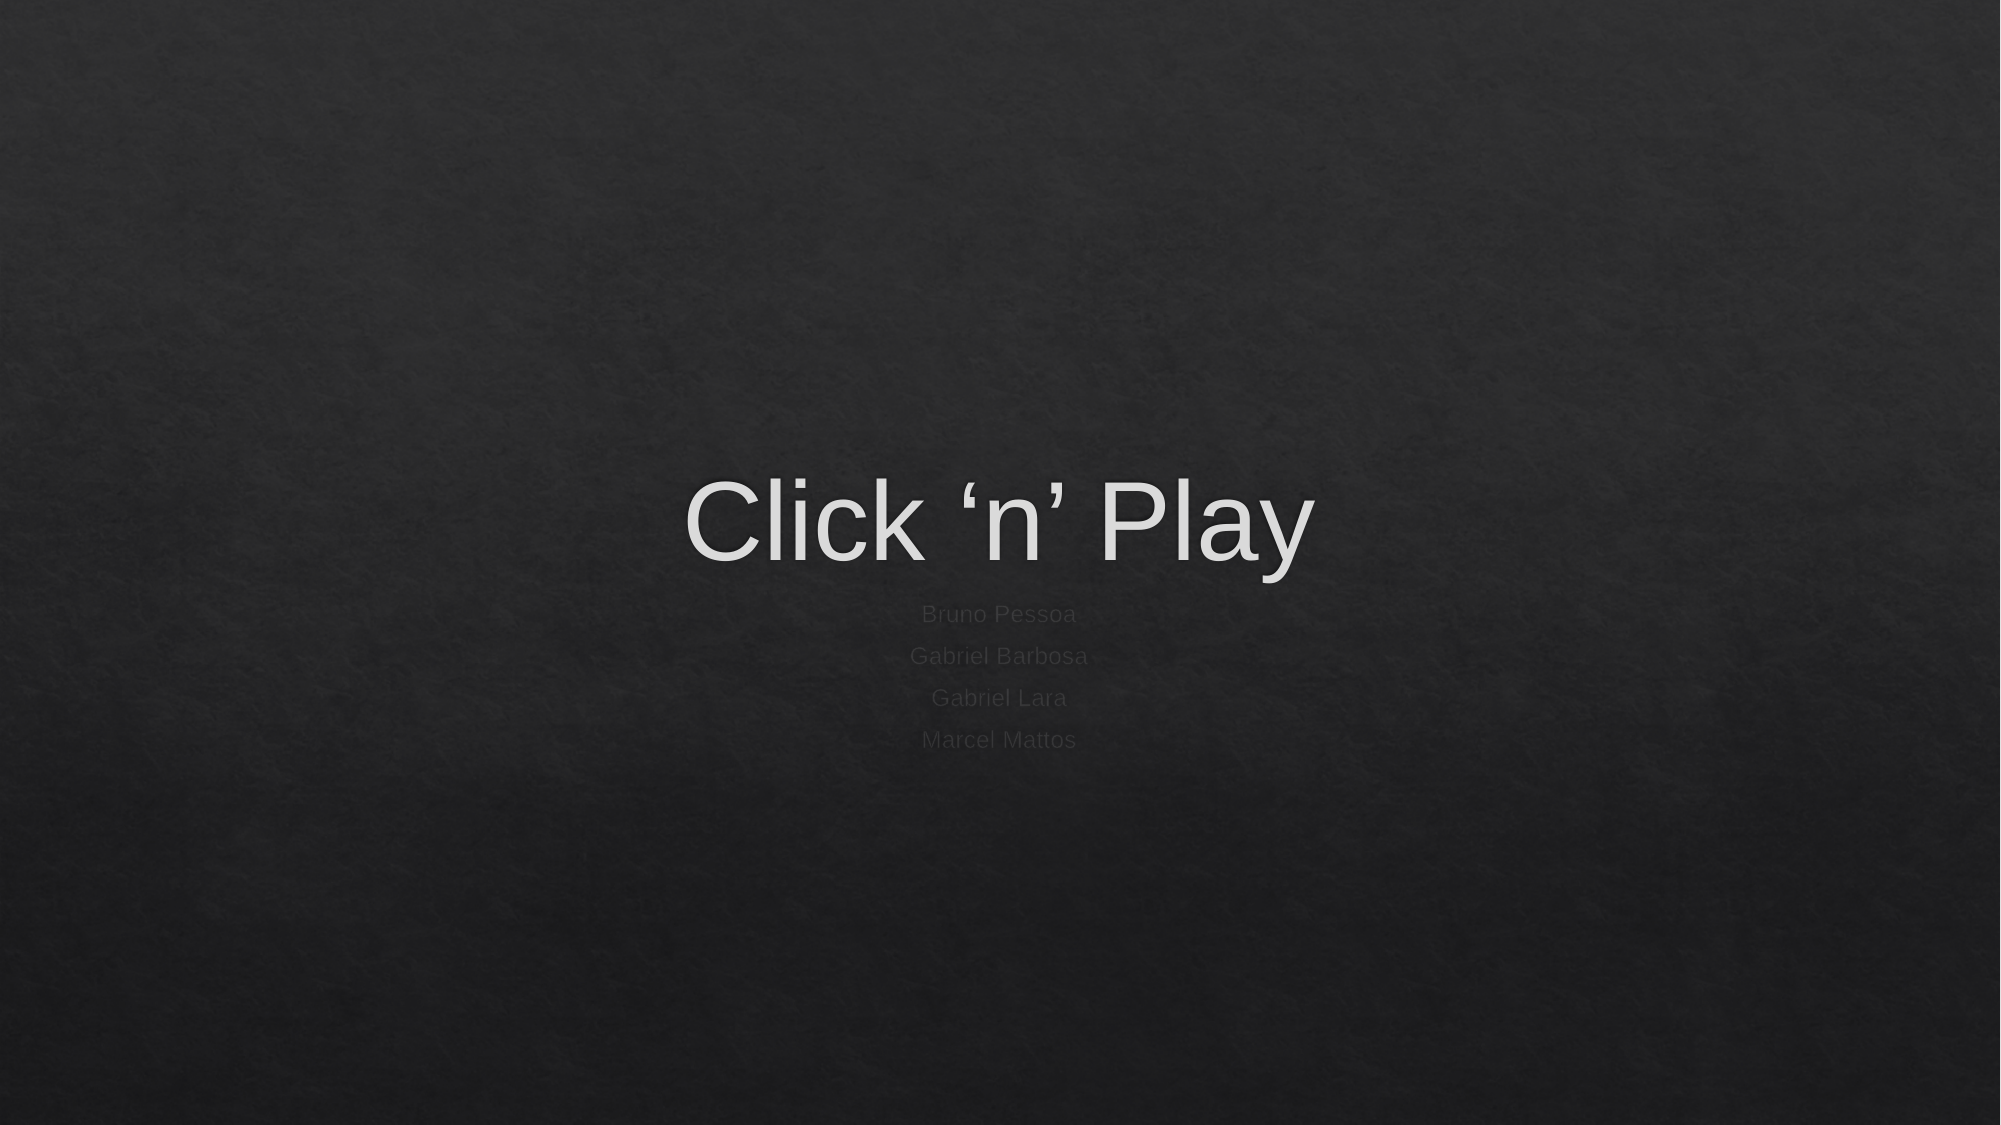

# Click ‘n’ Play
Bruno Pessoa
Gabriel Barbosa
Gabriel Lara
Marcel Mattos